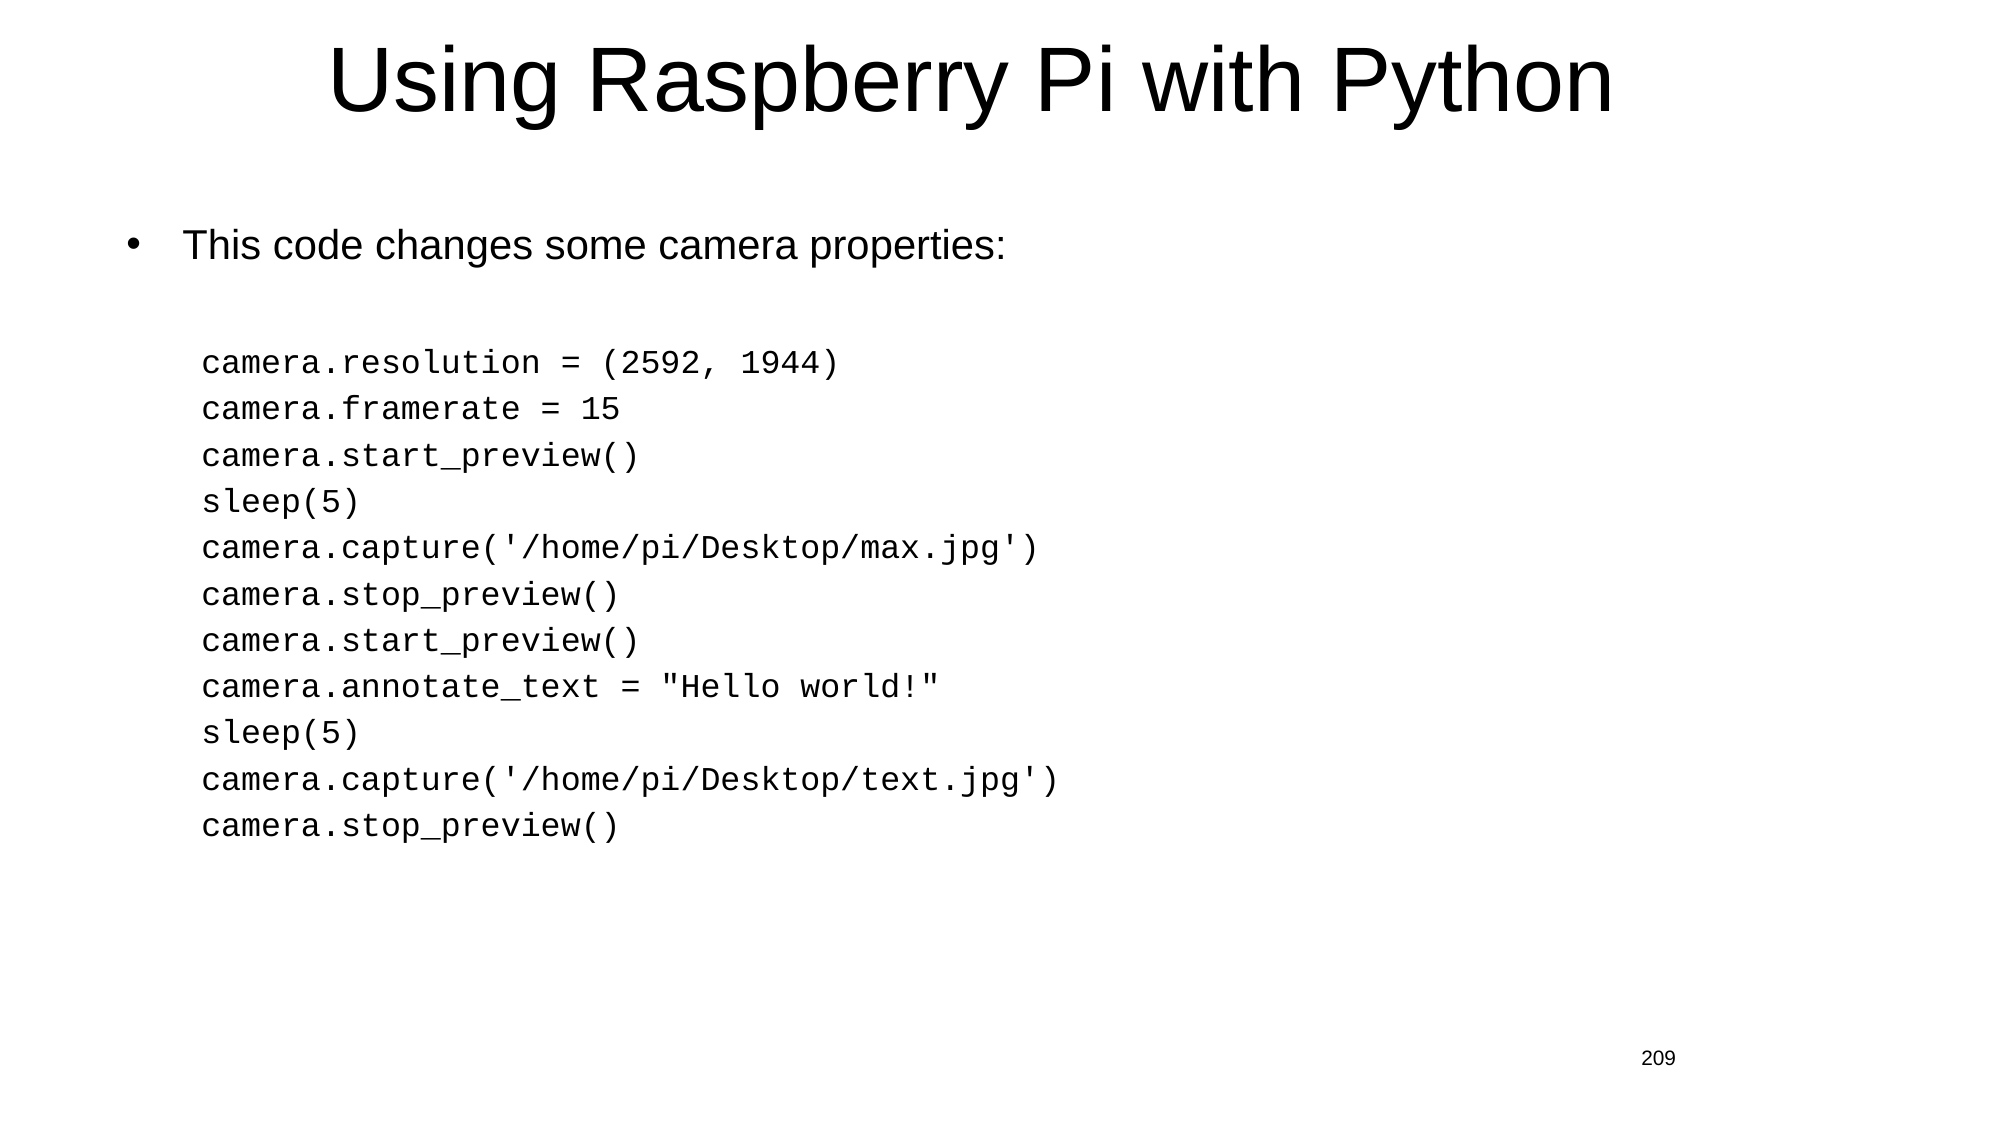

# Using Raspberry Pi with Python
This code changes some camera properties:

camera.resolution = (2592, 1944)
camera.framerate = 15
camera.start_preview()
sleep(5)
camera.capture('/home/pi/Desktop/max.jpg')
camera.stop_preview()
camera.start_preview()
camera.annotate_text = "Hello world!"
sleep(5)
camera.capture('/home/pi/Desktop/text.jpg')
camera.stop_preview()

209
209